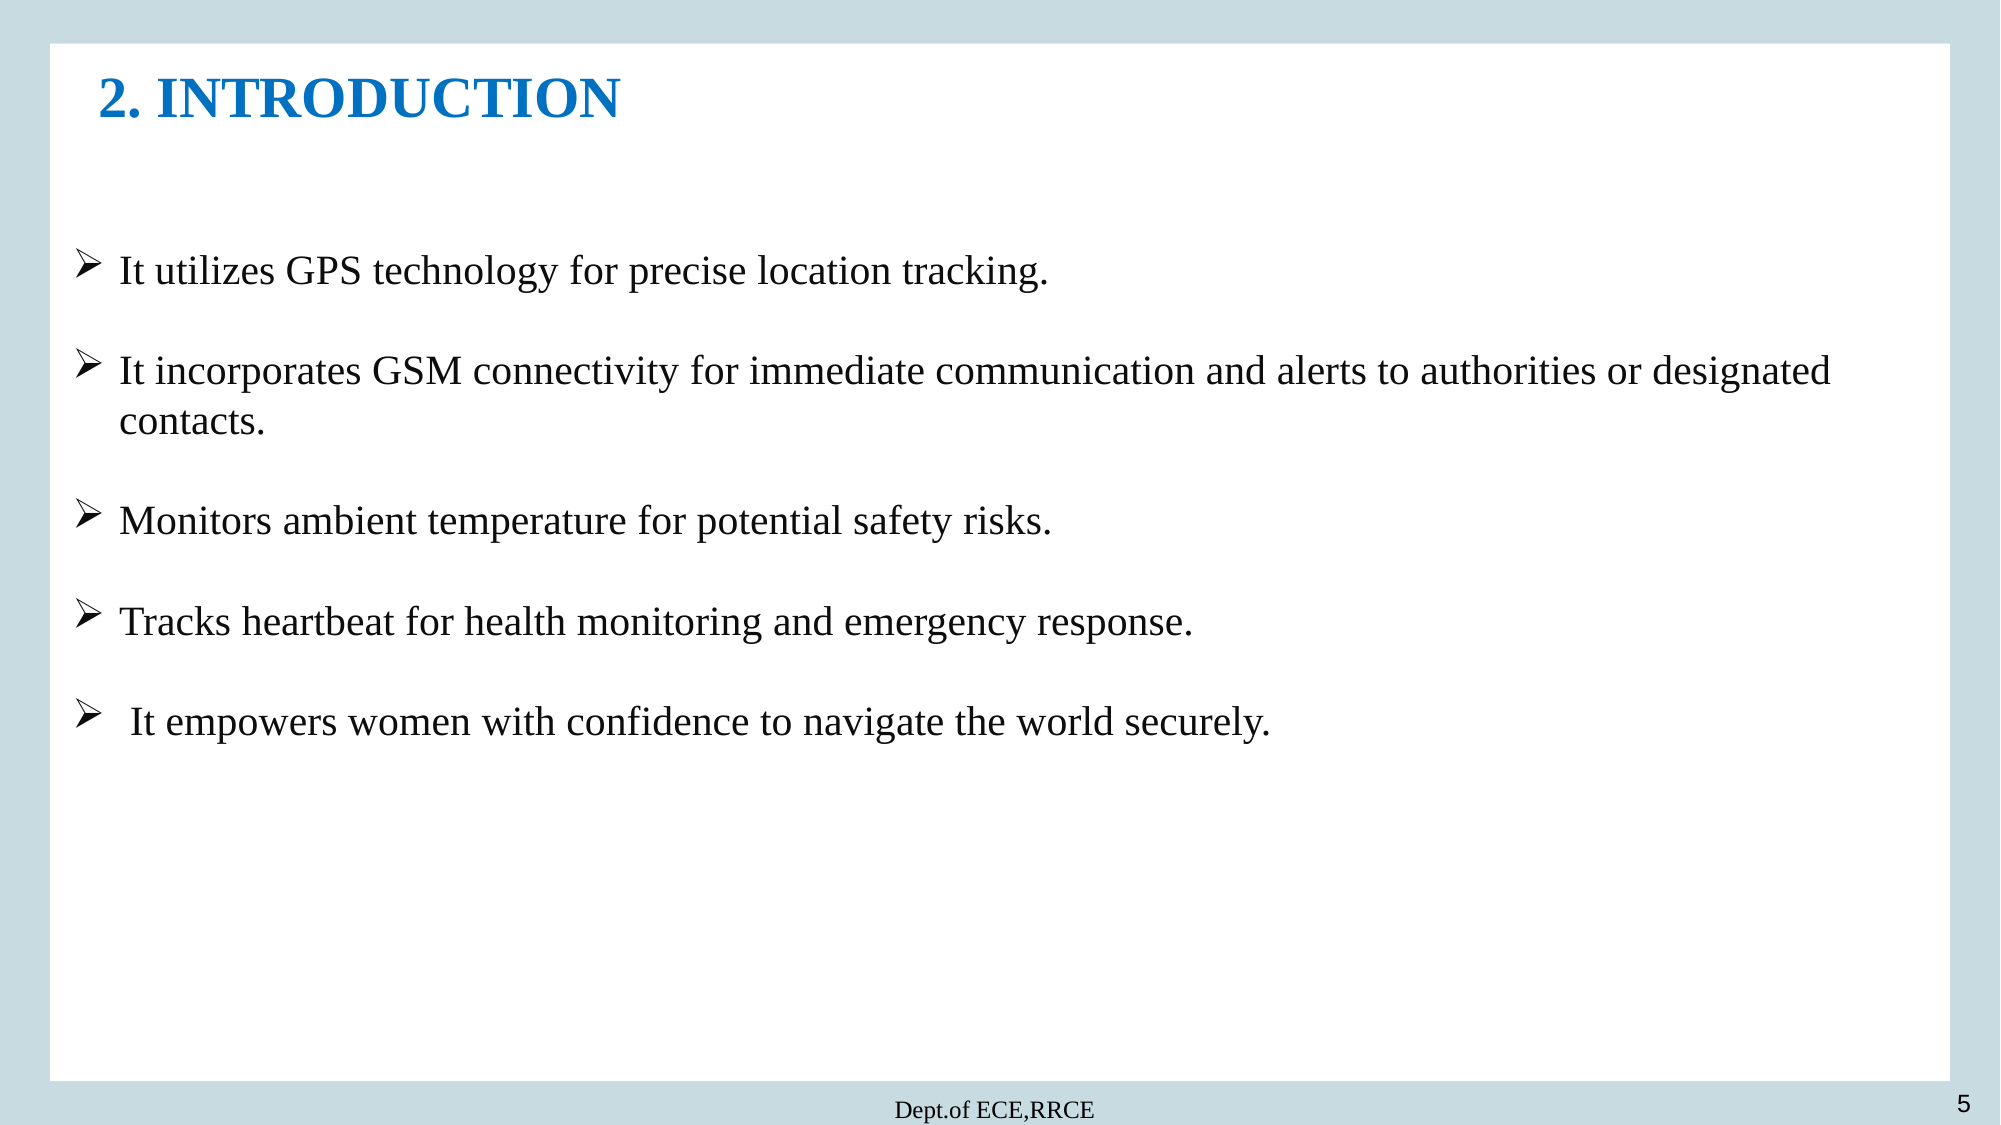

2. INTRODUCTION

It utilizes GPS technology for precise location tracking.

It incorporates GSM connectivity for immediate communication and alerts to authorities or designated contacts.

Monitors ambient temperature for potential safety risks.

Tracks heartbeat for health monitoring and emergency response.

 It empowers women with confidence to navigate the world securely.

5
Dept.of ECE,RRCE